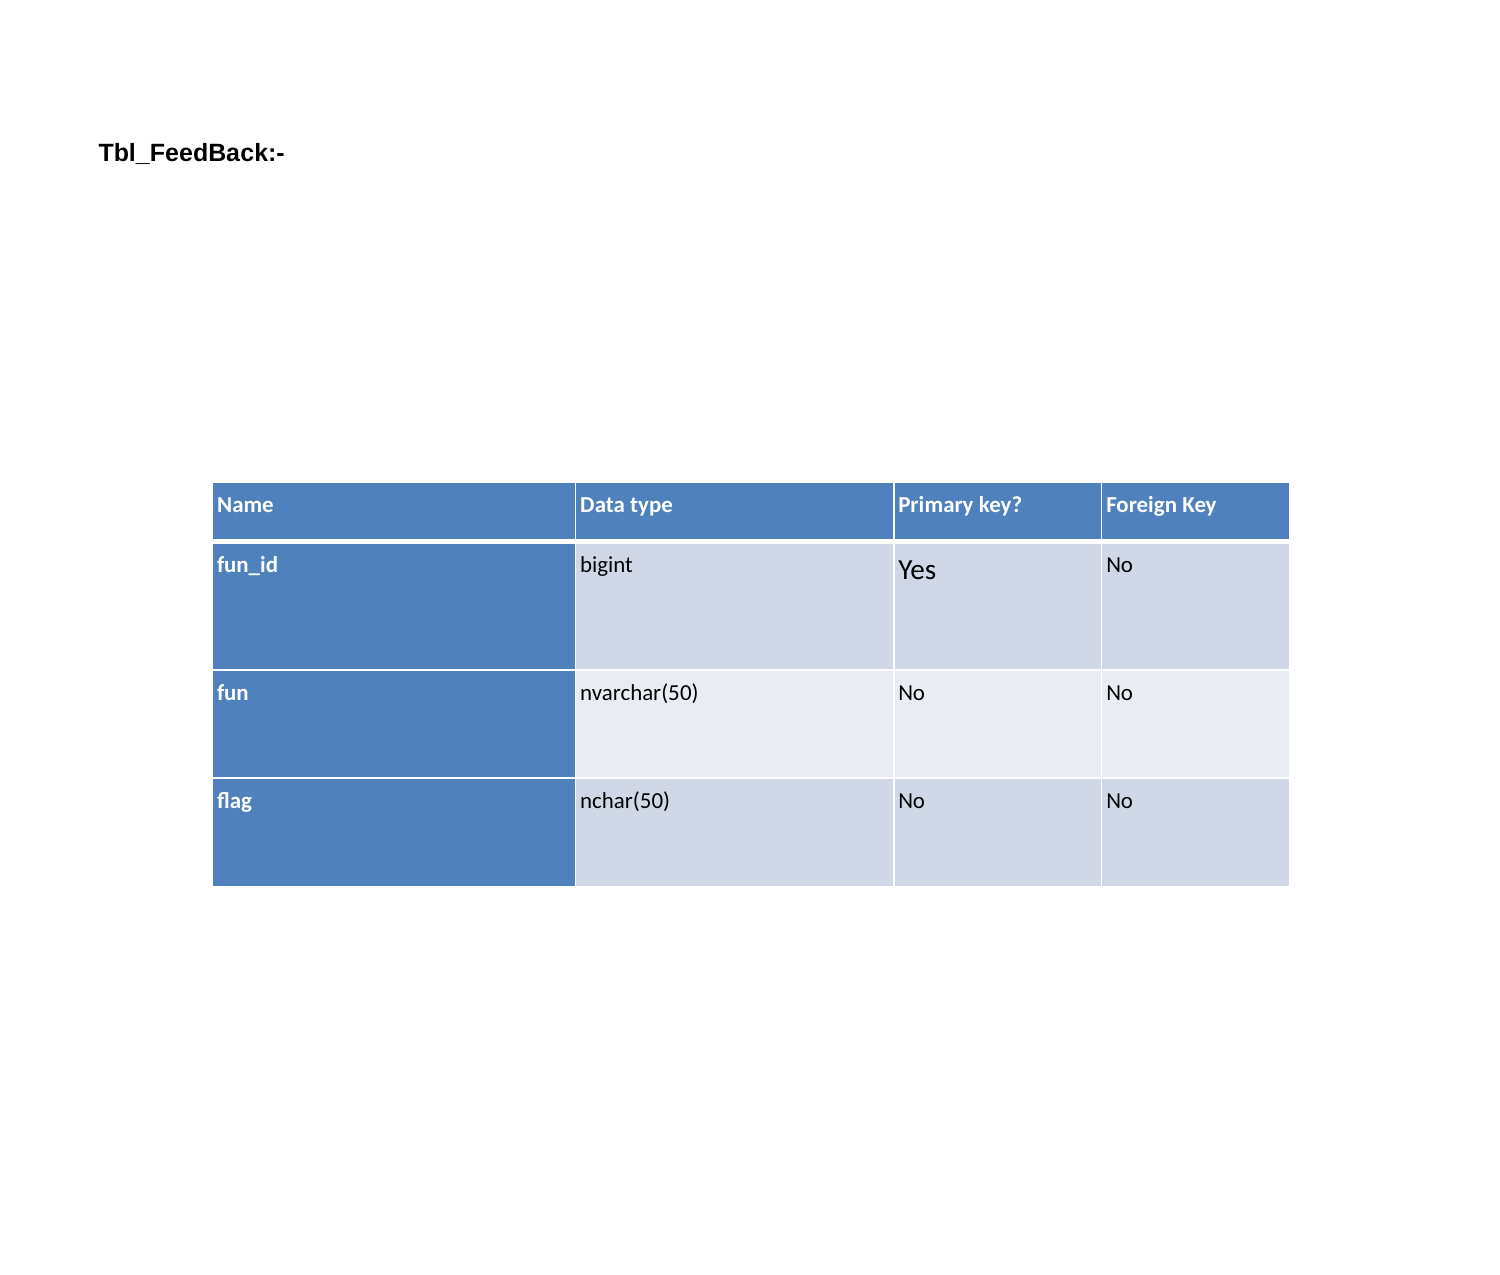

Tbl_FeedBack:-

| Name | Data type | Primary key? | Foreign Key |
| --- | --- | --- | --- |
| fun\_id | bigint | Yes | No |
| fun | nvarchar(50) | No | No |
| flag | nchar(50) | No | No |